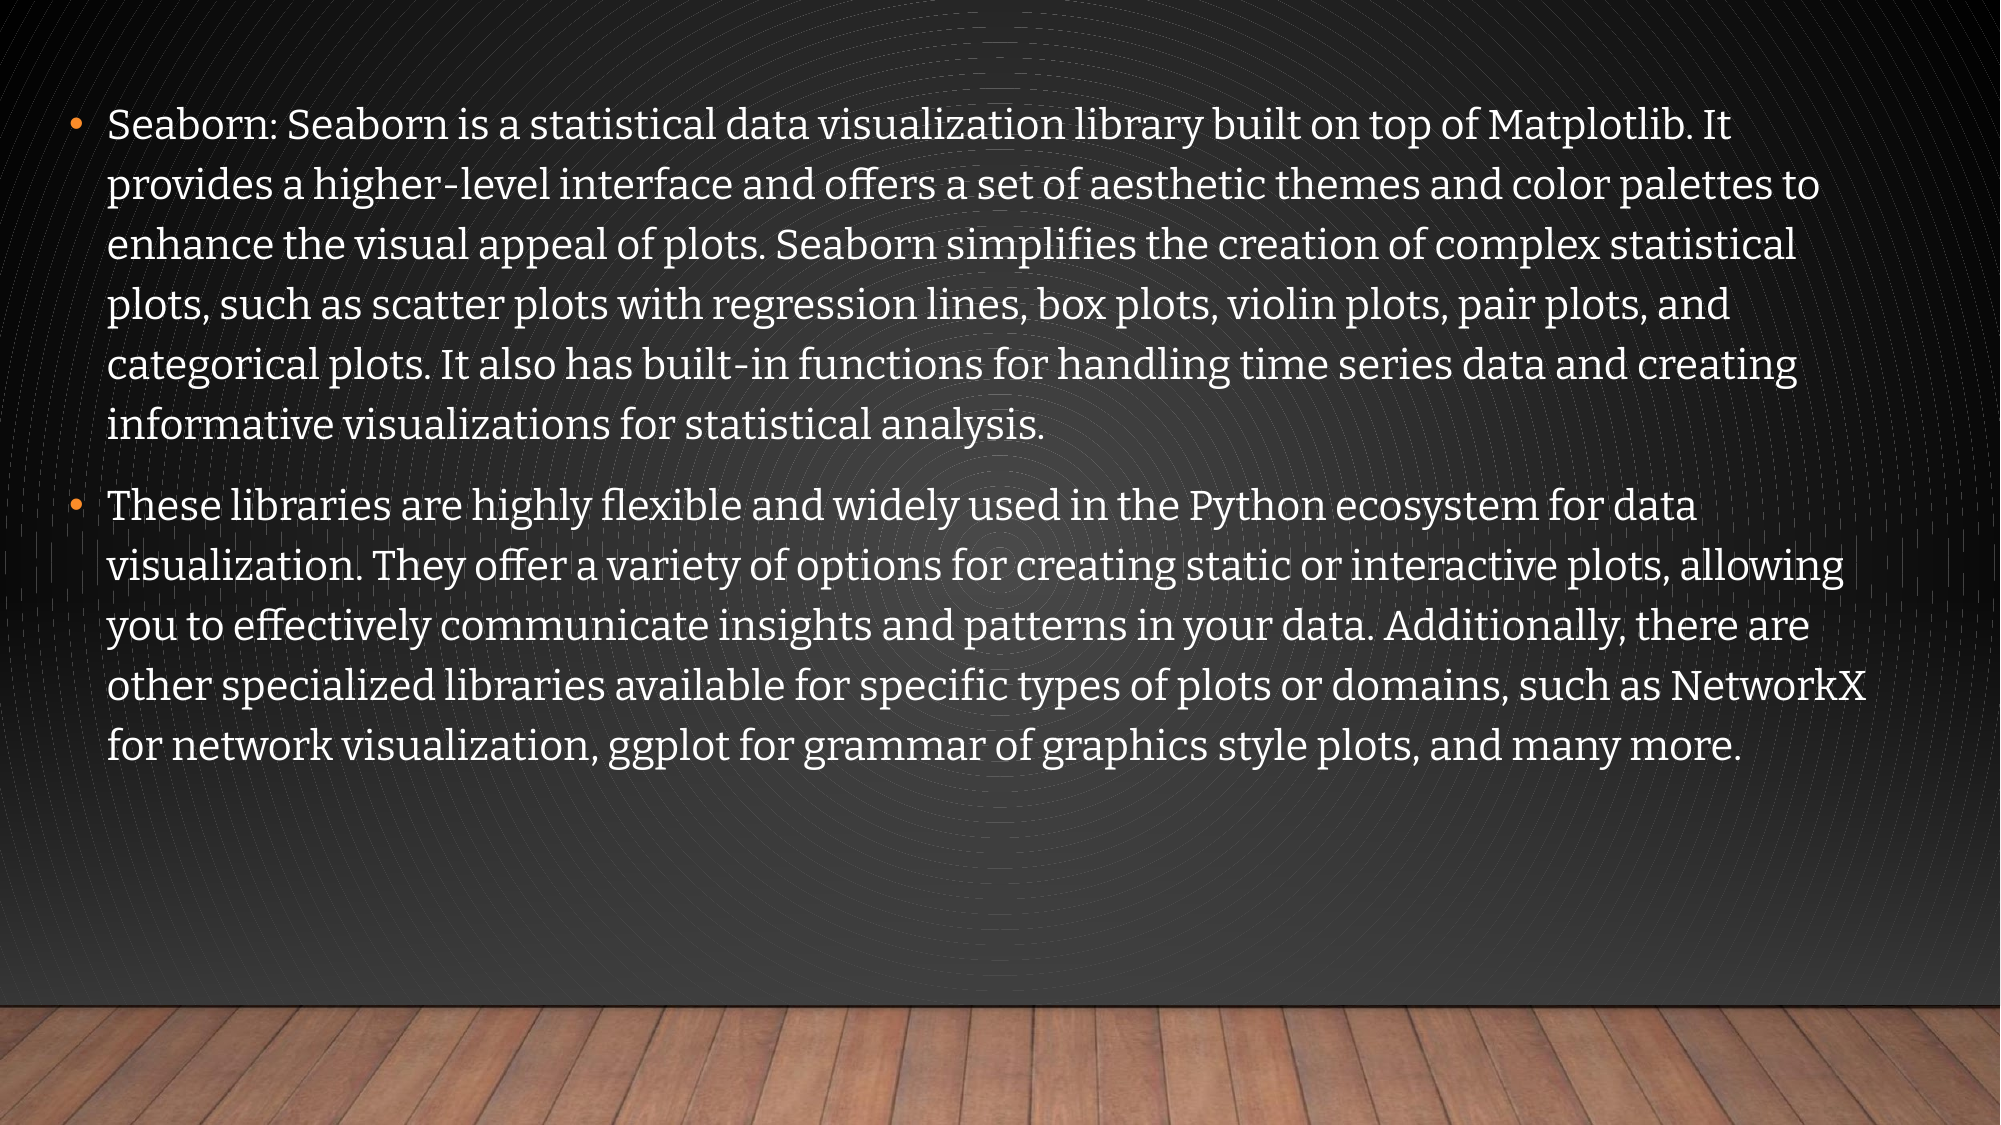

Seaborn: Seaborn is a statistical data visualization library built on top of Matplotlib. It provides a higher-level interface and offers a set of aesthetic themes and color palettes to enhance the visual appeal of plots. Seaborn simplifies the creation of complex statistical plots, such as scatter plots with regression lines, box plots, violin plots, pair plots, and categorical plots. It also has built-in functions for handling time series data and creating informative visualizations for statistical analysis.
These libraries are highly flexible and widely used in the Python ecosystem for data visualization. They offer a variety of options for creating static or interactive plots, allowing you to effectively communicate insights and patterns in your data. Additionally, there are other specialized libraries available for specific types of plots or domains, such as NetworkX for network visualization, ggplot for grammar of graphics style plots, and many more.